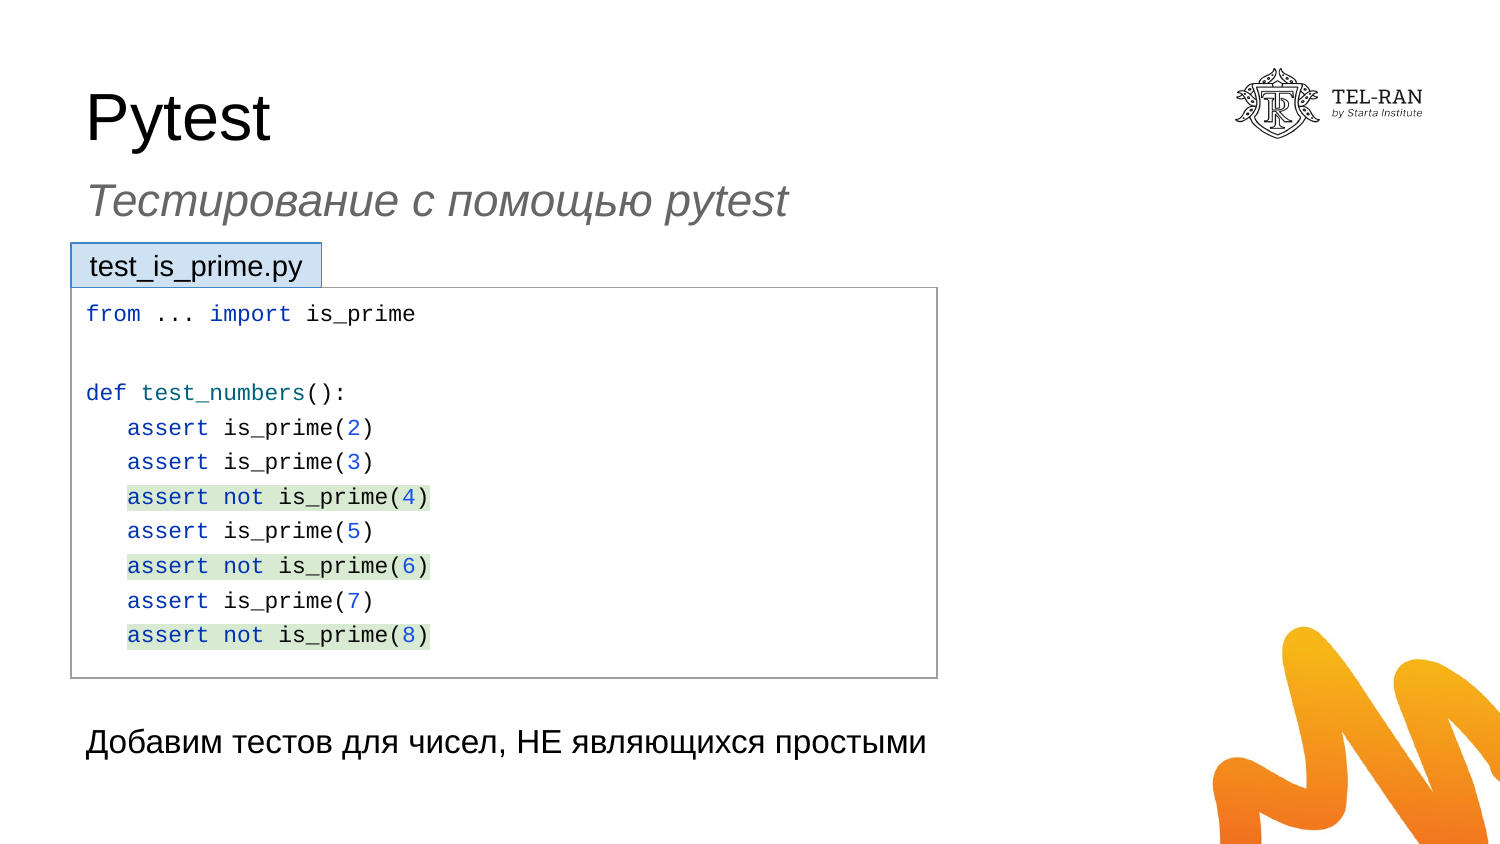

# Pytest

Тестирование с помощью pytest
test_is_prime.py
| from ... import is\_prime def test\_numbers(): assert is\_prime(2) assert is\_prime(3) assert not is\_prime(4) assert is\_prime(5) assert not is\_prime(6) assert is\_prime(7) assert not is\_prime(8) |
| --- |
Добавим тестов для чисел, НЕ являющихся простыми